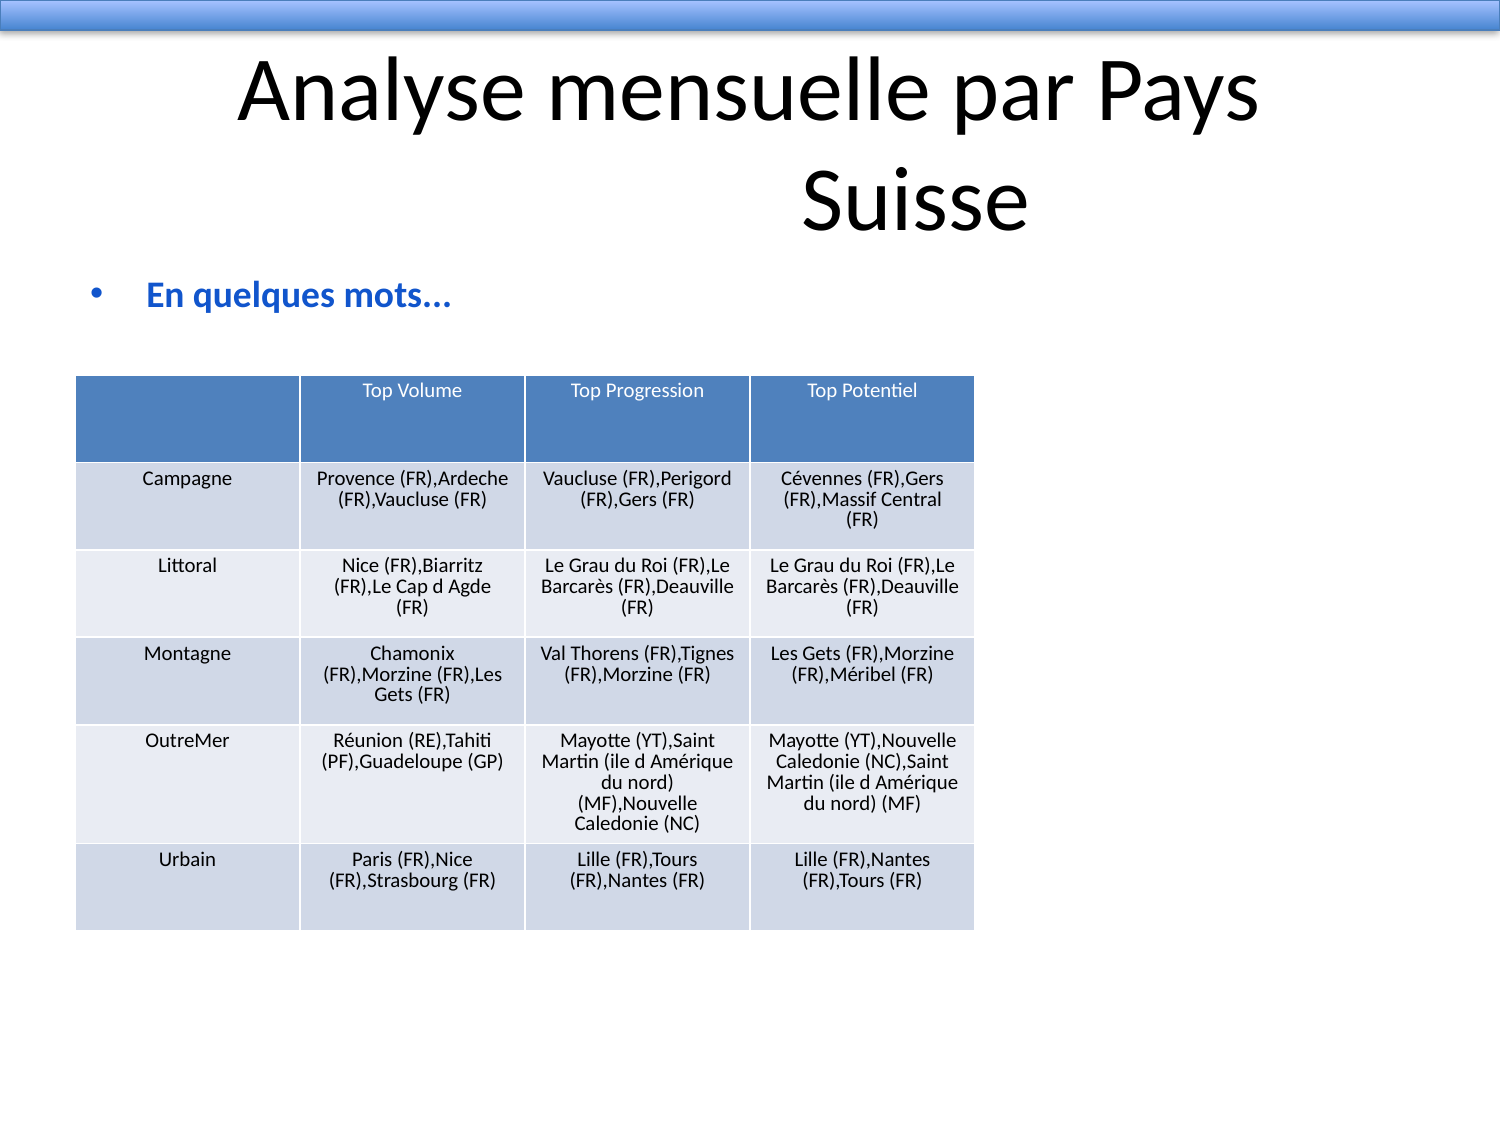

# Analyse mensuelle par Pays
                Suisse
En quelques mots...
|  | Top Volume | Top Progression | Top Potentiel |
| --- | --- | --- | --- |
| Campagne | Provence (FR),Ardeche (FR),Vaucluse (FR) | Vaucluse (FR),Perigord (FR),Gers (FR) | Cévennes (FR),Gers (FR),Massif Central (FR) |
| Littoral | Nice (FR),Biarritz (FR),Le Cap d Agde (FR) | Le Grau du Roi (FR),Le Barcarès (FR),Deauville (FR) | Le Grau du Roi (FR),Le Barcarès (FR),Deauville (FR) |
| Montagne | Chamonix (FR),Morzine (FR),Les Gets (FR) | Val Thorens (FR),Tignes (FR),Morzine (FR) | Les Gets (FR),Morzine (FR),Méribel (FR) |
| OutreMer | Réunion (RE),Tahiti (PF),Guadeloupe (GP) | Mayotte (YT),Saint Martin (ile d Amérique du nord) (MF),Nouvelle Caledonie (NC) | Mayotte (YT),Nouvelle Caledonie (NC),Saint Martin (ile d Amérique du nord) (MF) |
| Urbain | Paris (FR),Nice (FR),Strasbourg (FR) | Lille (FR),Tours (FR),Nantes (FR) | Lille (FR),Nantes (FR),Tours (FR) |